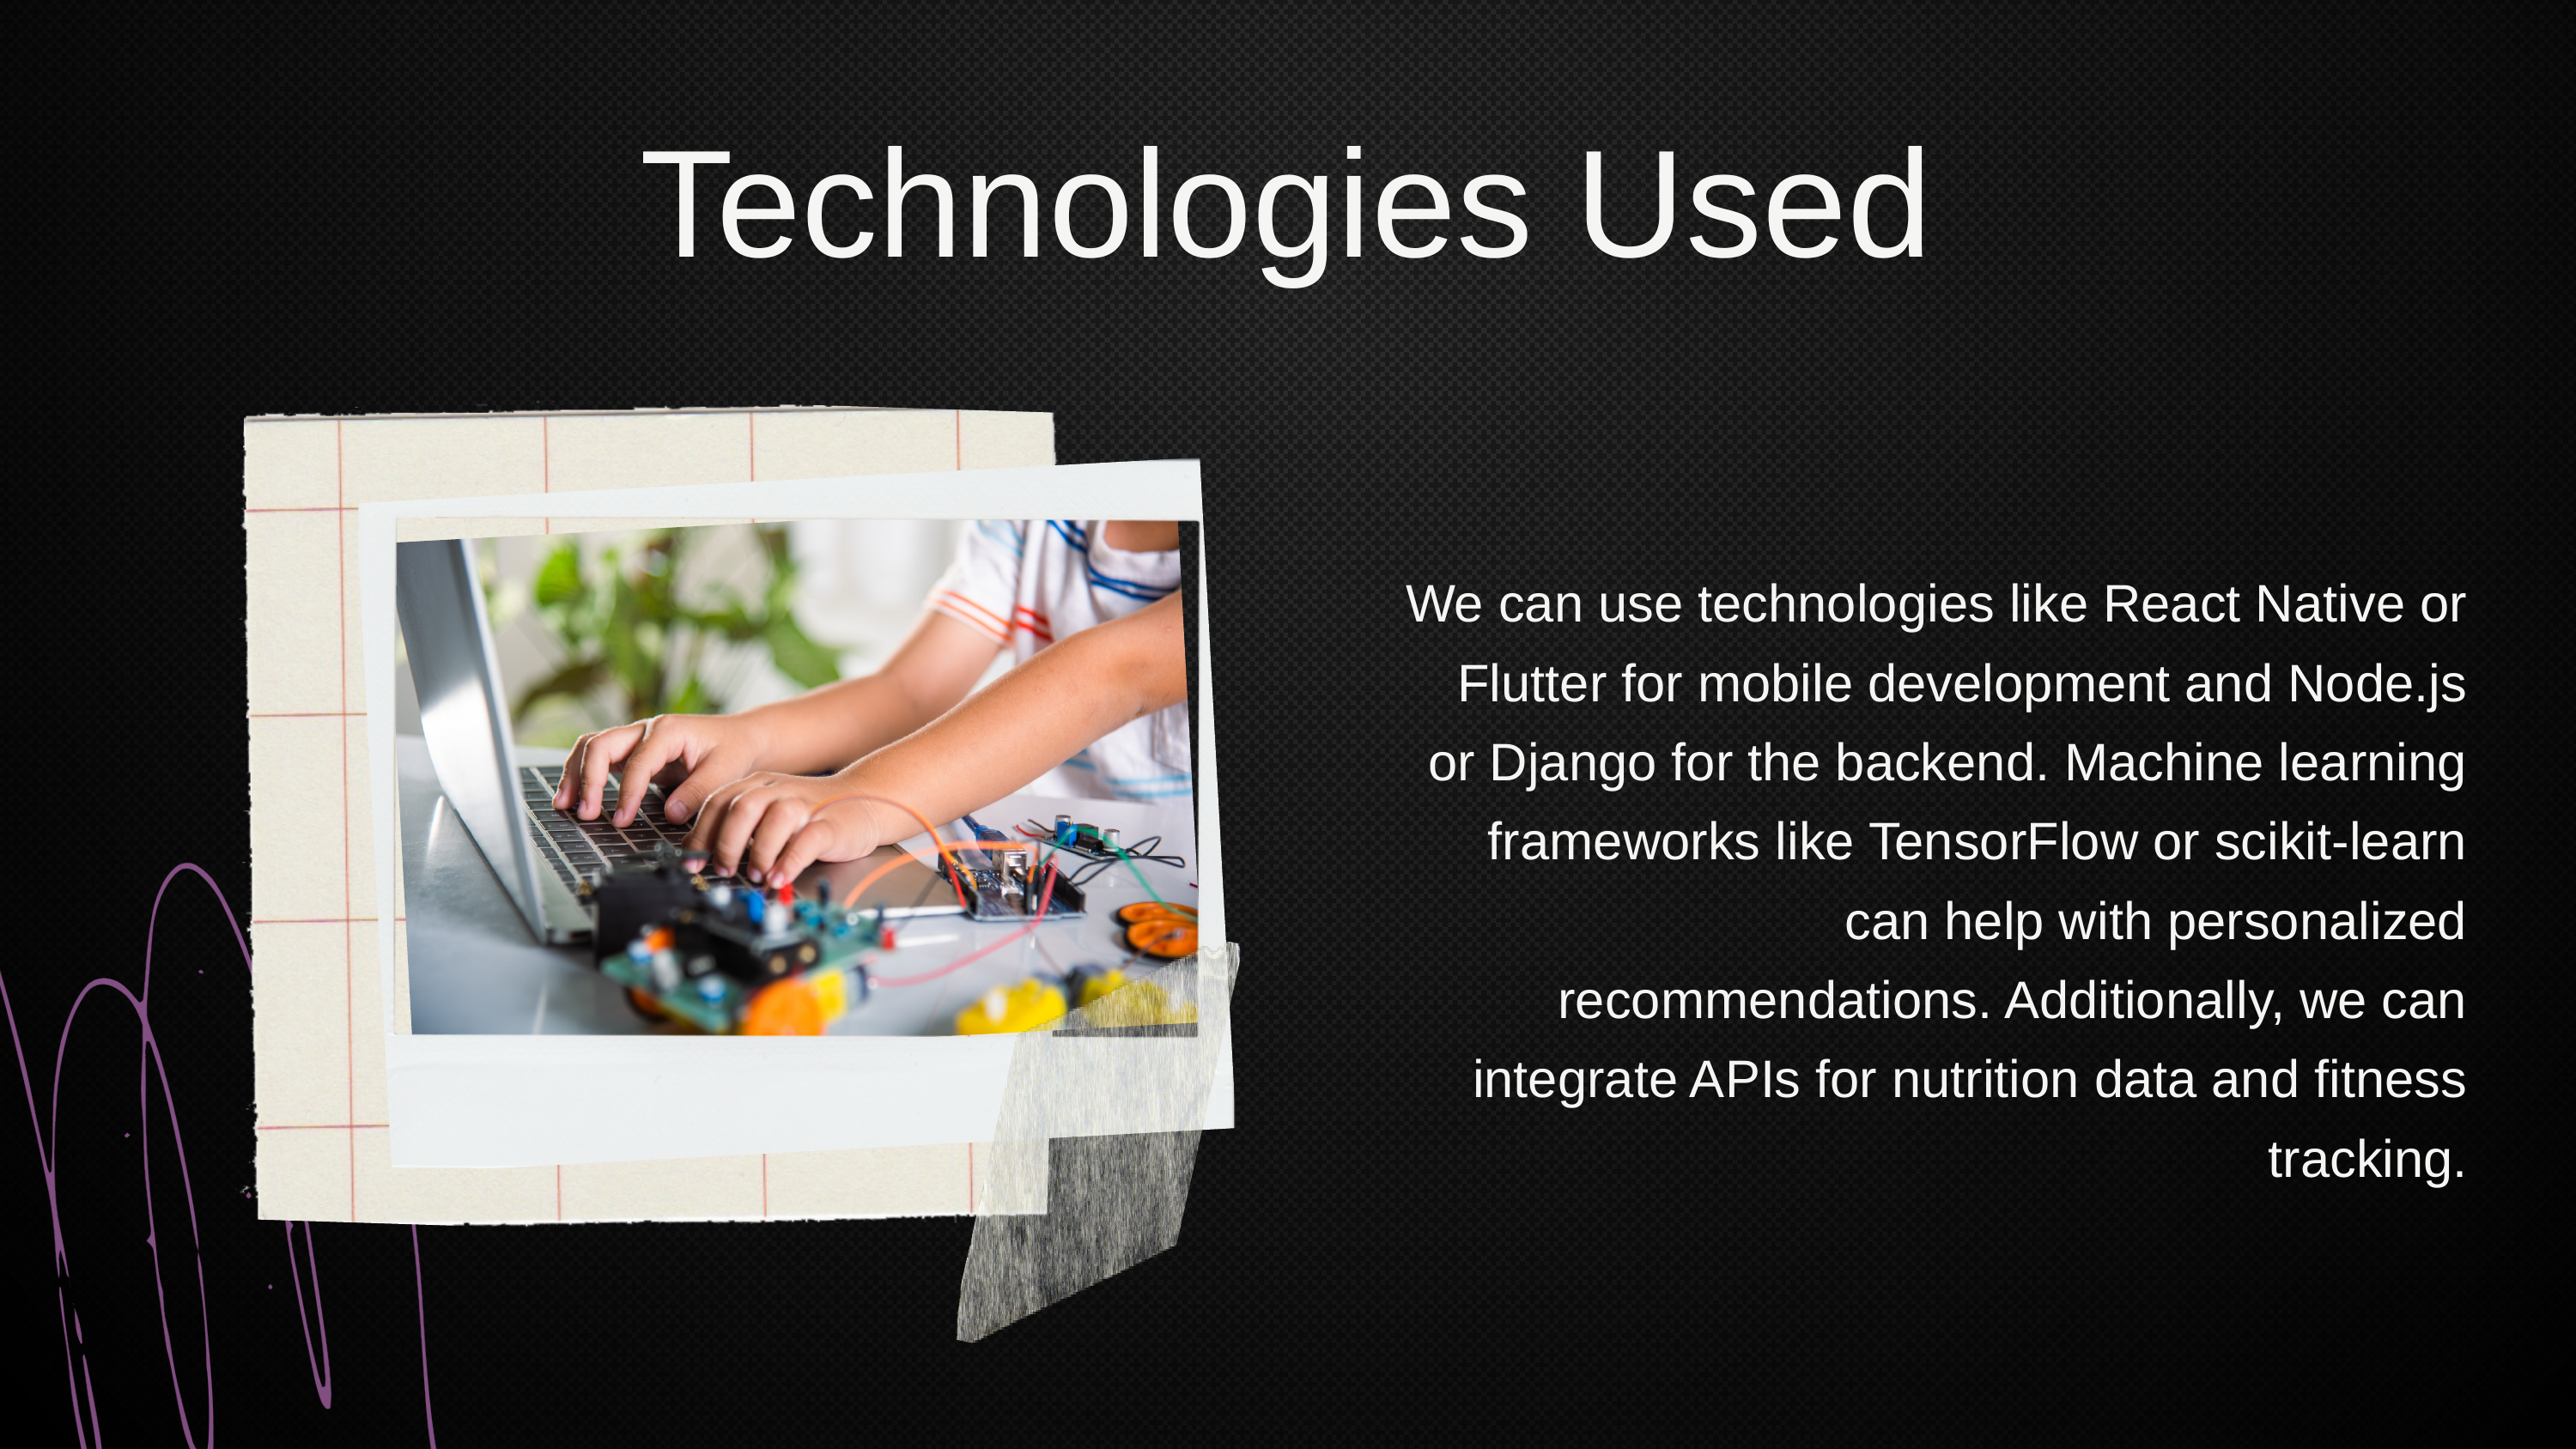

Technologies Used

We can use technologies like React Native or Flutter for mobile development and Node.js or Django for the backend. Machine learning frameworks like TensorFlow or scikit-learn can help with personalized recommendations. Additionally, we can integrate APIs for nutrition data and fitness tracking.